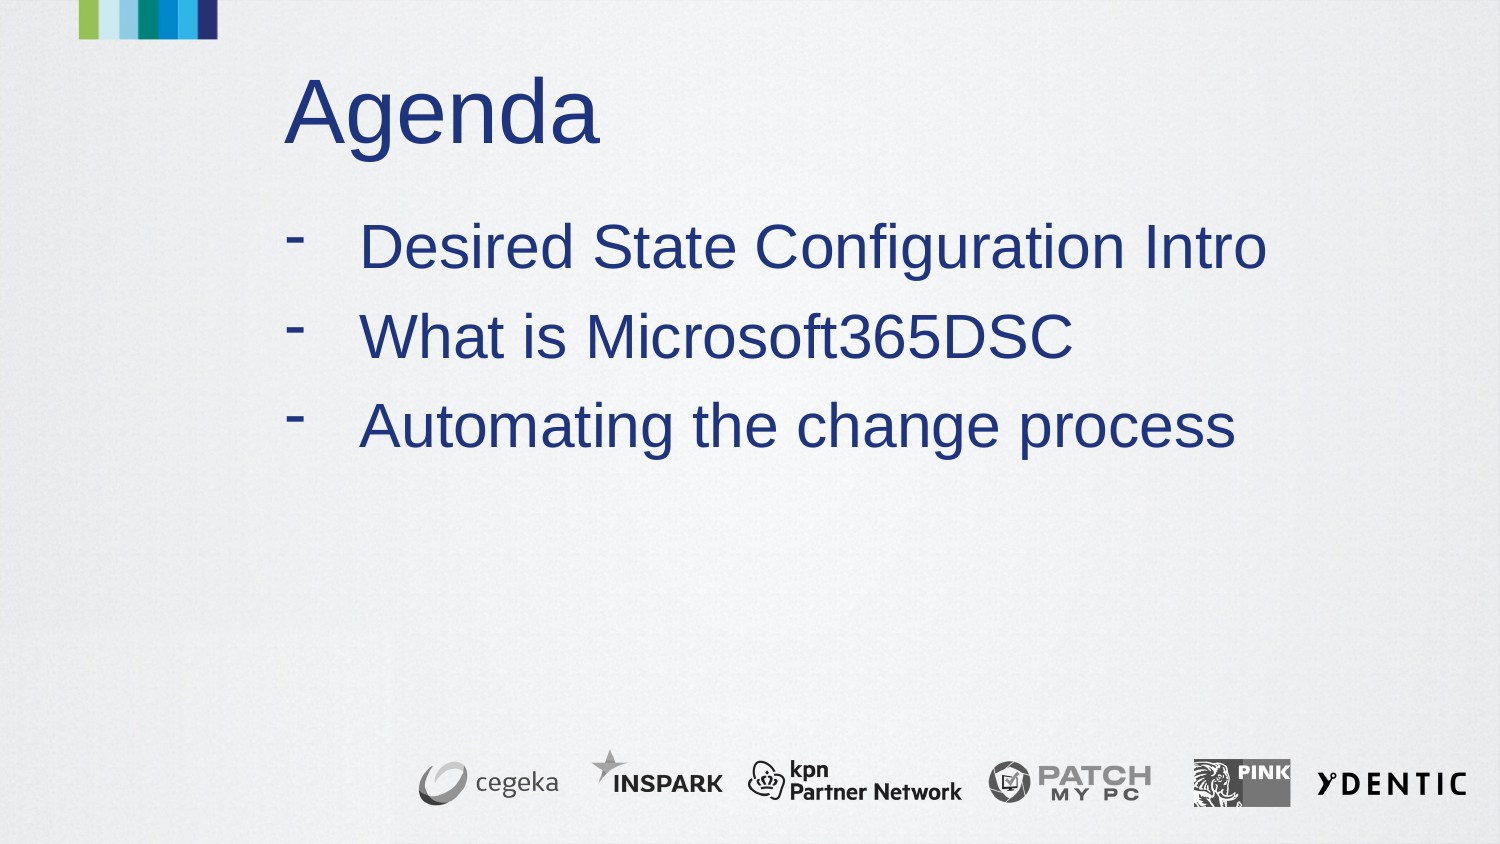

# Agenda
Desired State Configuration Intro
What is Microsoft365DSC
Automating the change process